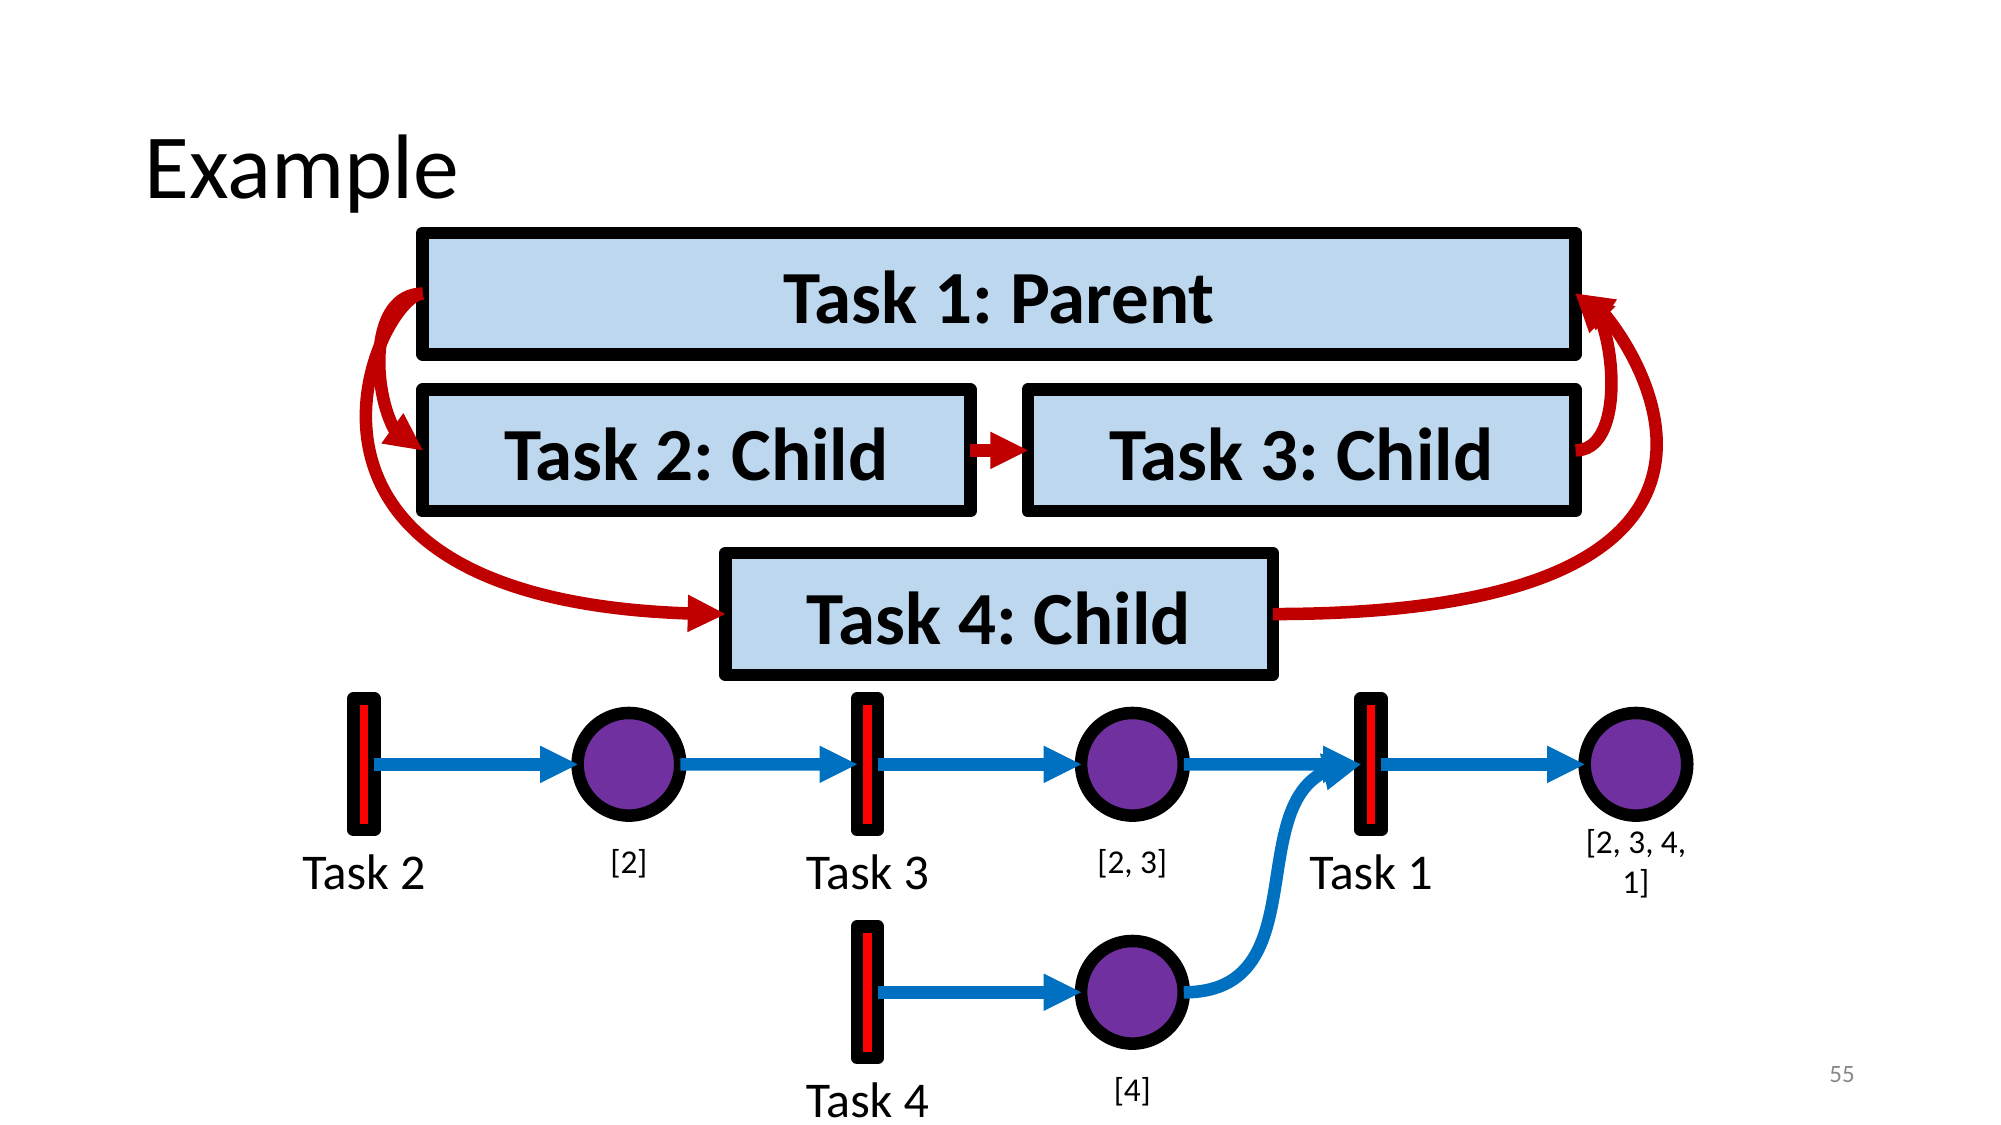

# Example

Task 1: Parent

Task 3: Child
Task 2: Child

Task 4: Child

Task 2
[2]

Task 3
[2, 3]

[2, 3, 4, 1]
Task 1

Task 4
[4]
55